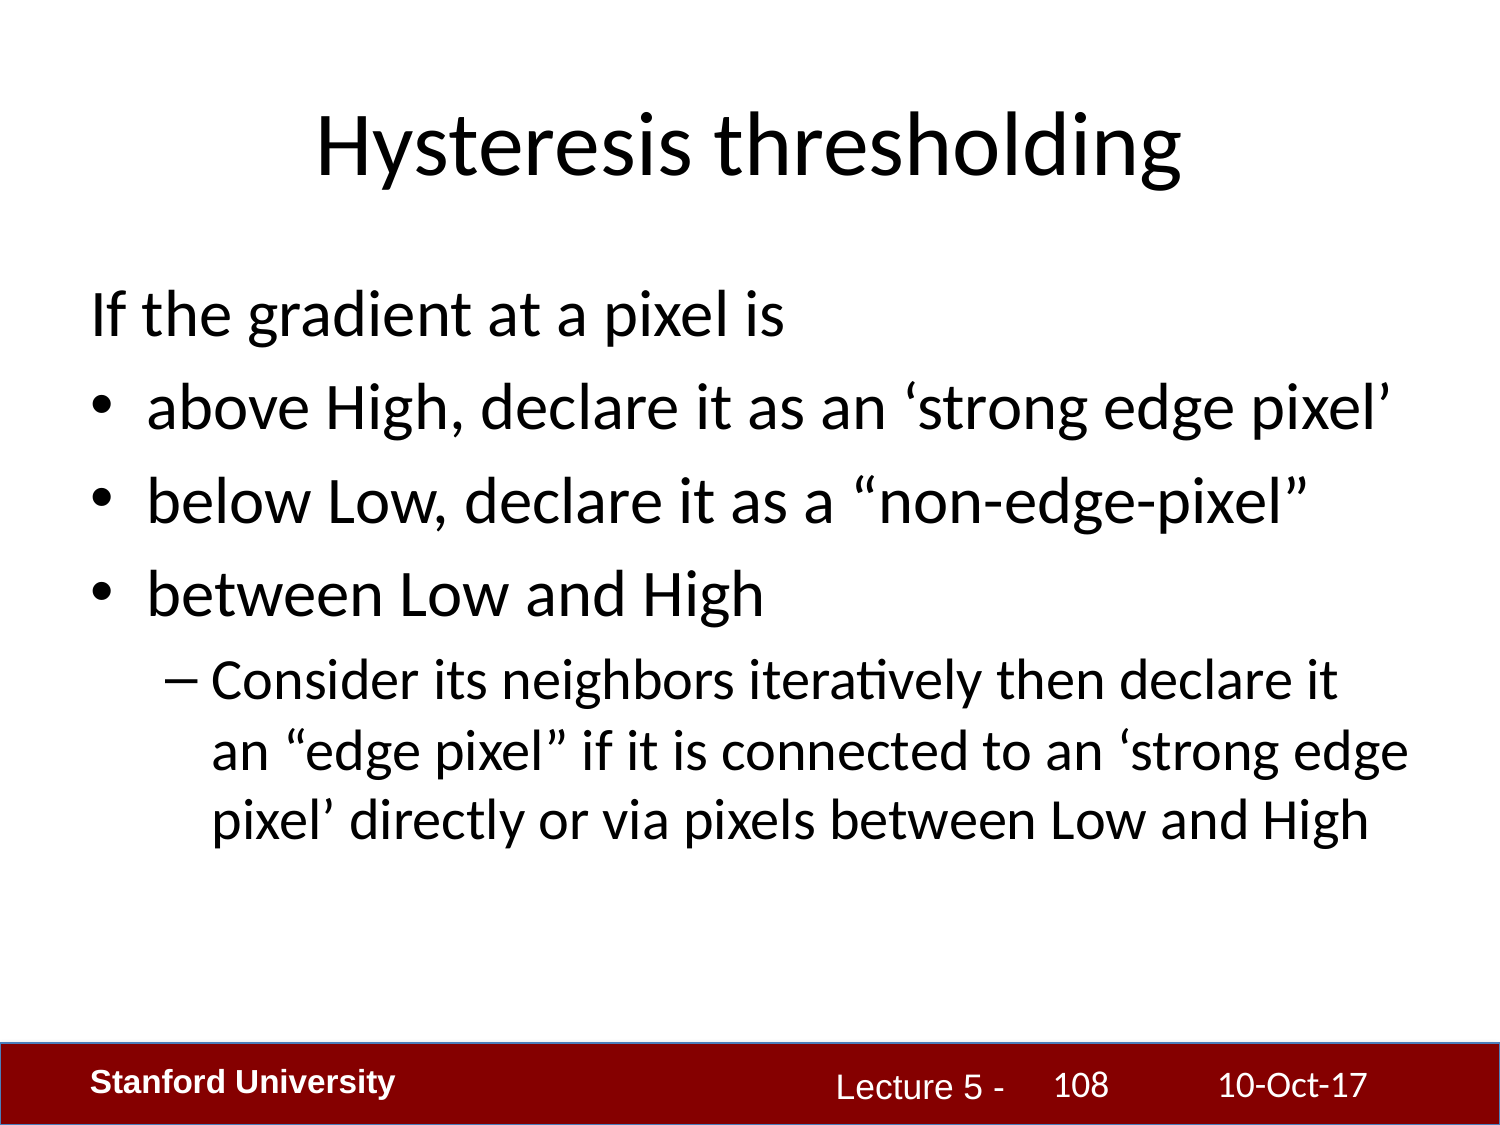

# Hysteresis thresholding
If the gradient at a pixel is
above High, declare it as an ‘strong edge pixel’
below Low, declare it as a “non-edge-pixel”
between Low and High
Consider its neighbors iteratively then declare it an “edge pixel” if it is connected to an ‘strong edge pixel’ directly or via pixels between Low and High
108
10-Oct-17